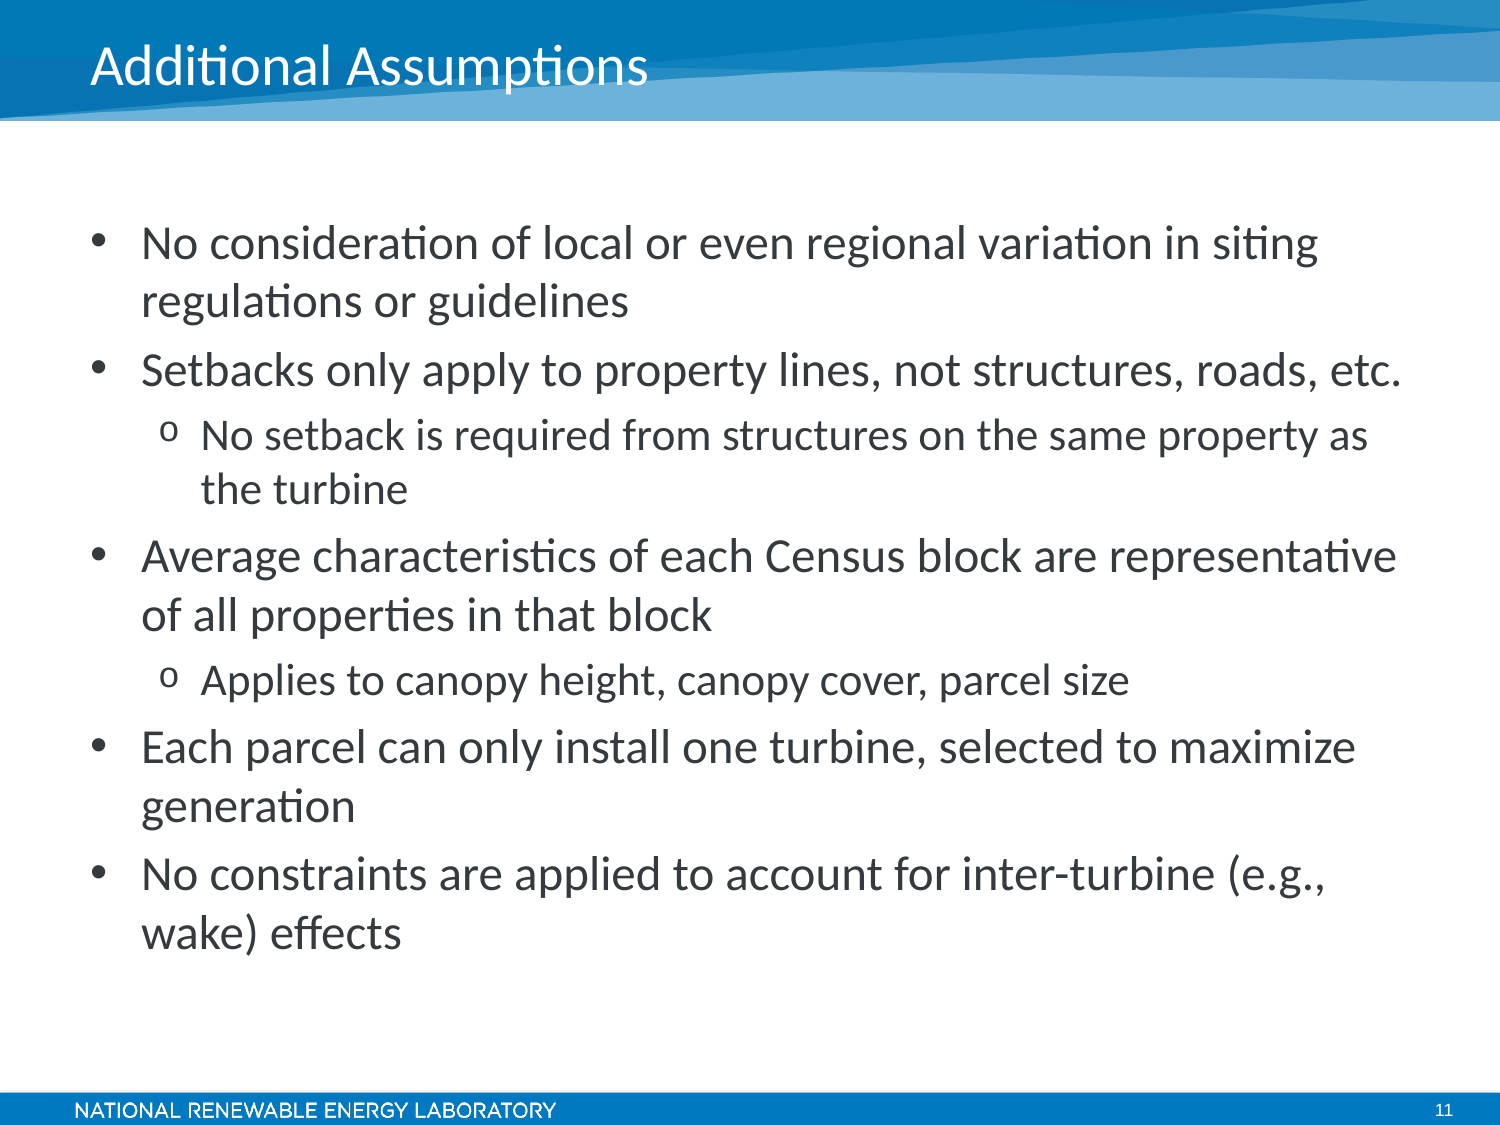

# Additional Assumptions
No consideration of local or even regional variation in siting regulations or guidelines
Setbacks only apply to property lines, not structures, roads, etc.
No setback is required from structures on the same property as the turbine
Average characteristics of each Census block are representative of all properties in that block
Applies to canopy height, canopy cover, parcel size
Each parcel can only install one turbine, selected to maximize generation
No constraints are applied to account for inter-turbine (e.g., wake) effects